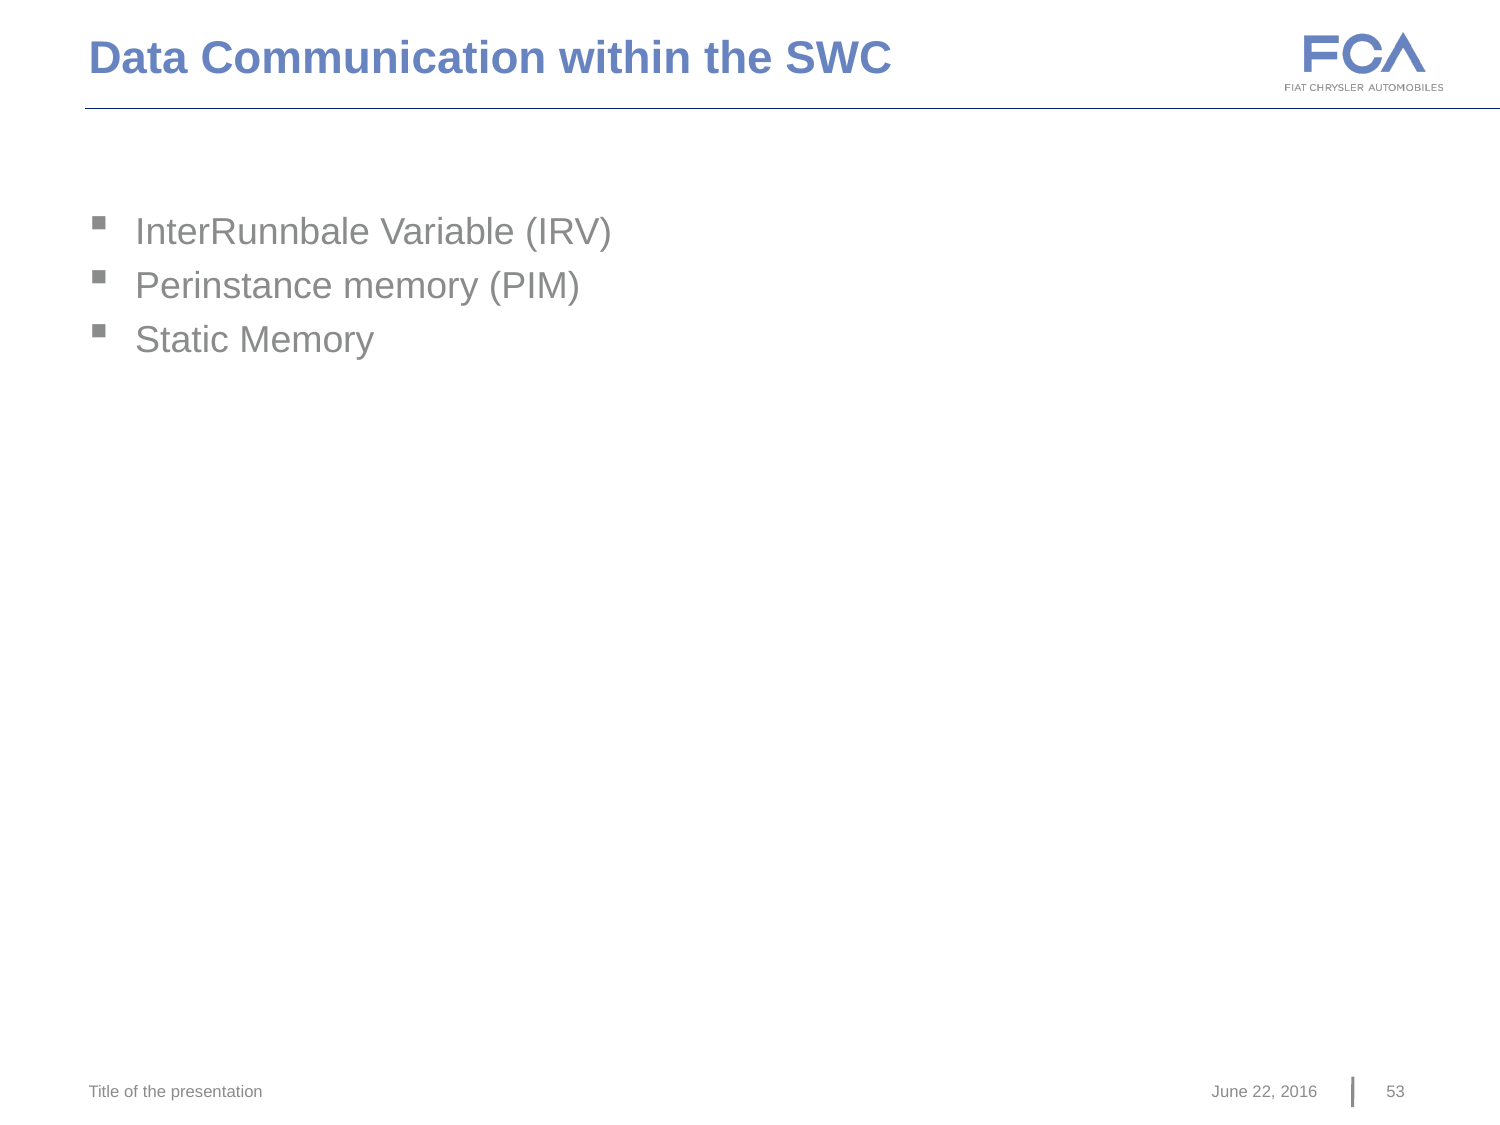

Data Communication within the SWC
InterRunnbale Variable (IRV)
Perinstance memory (PIM)
Static Memory
Title of the presentation
June 22, 2016
53